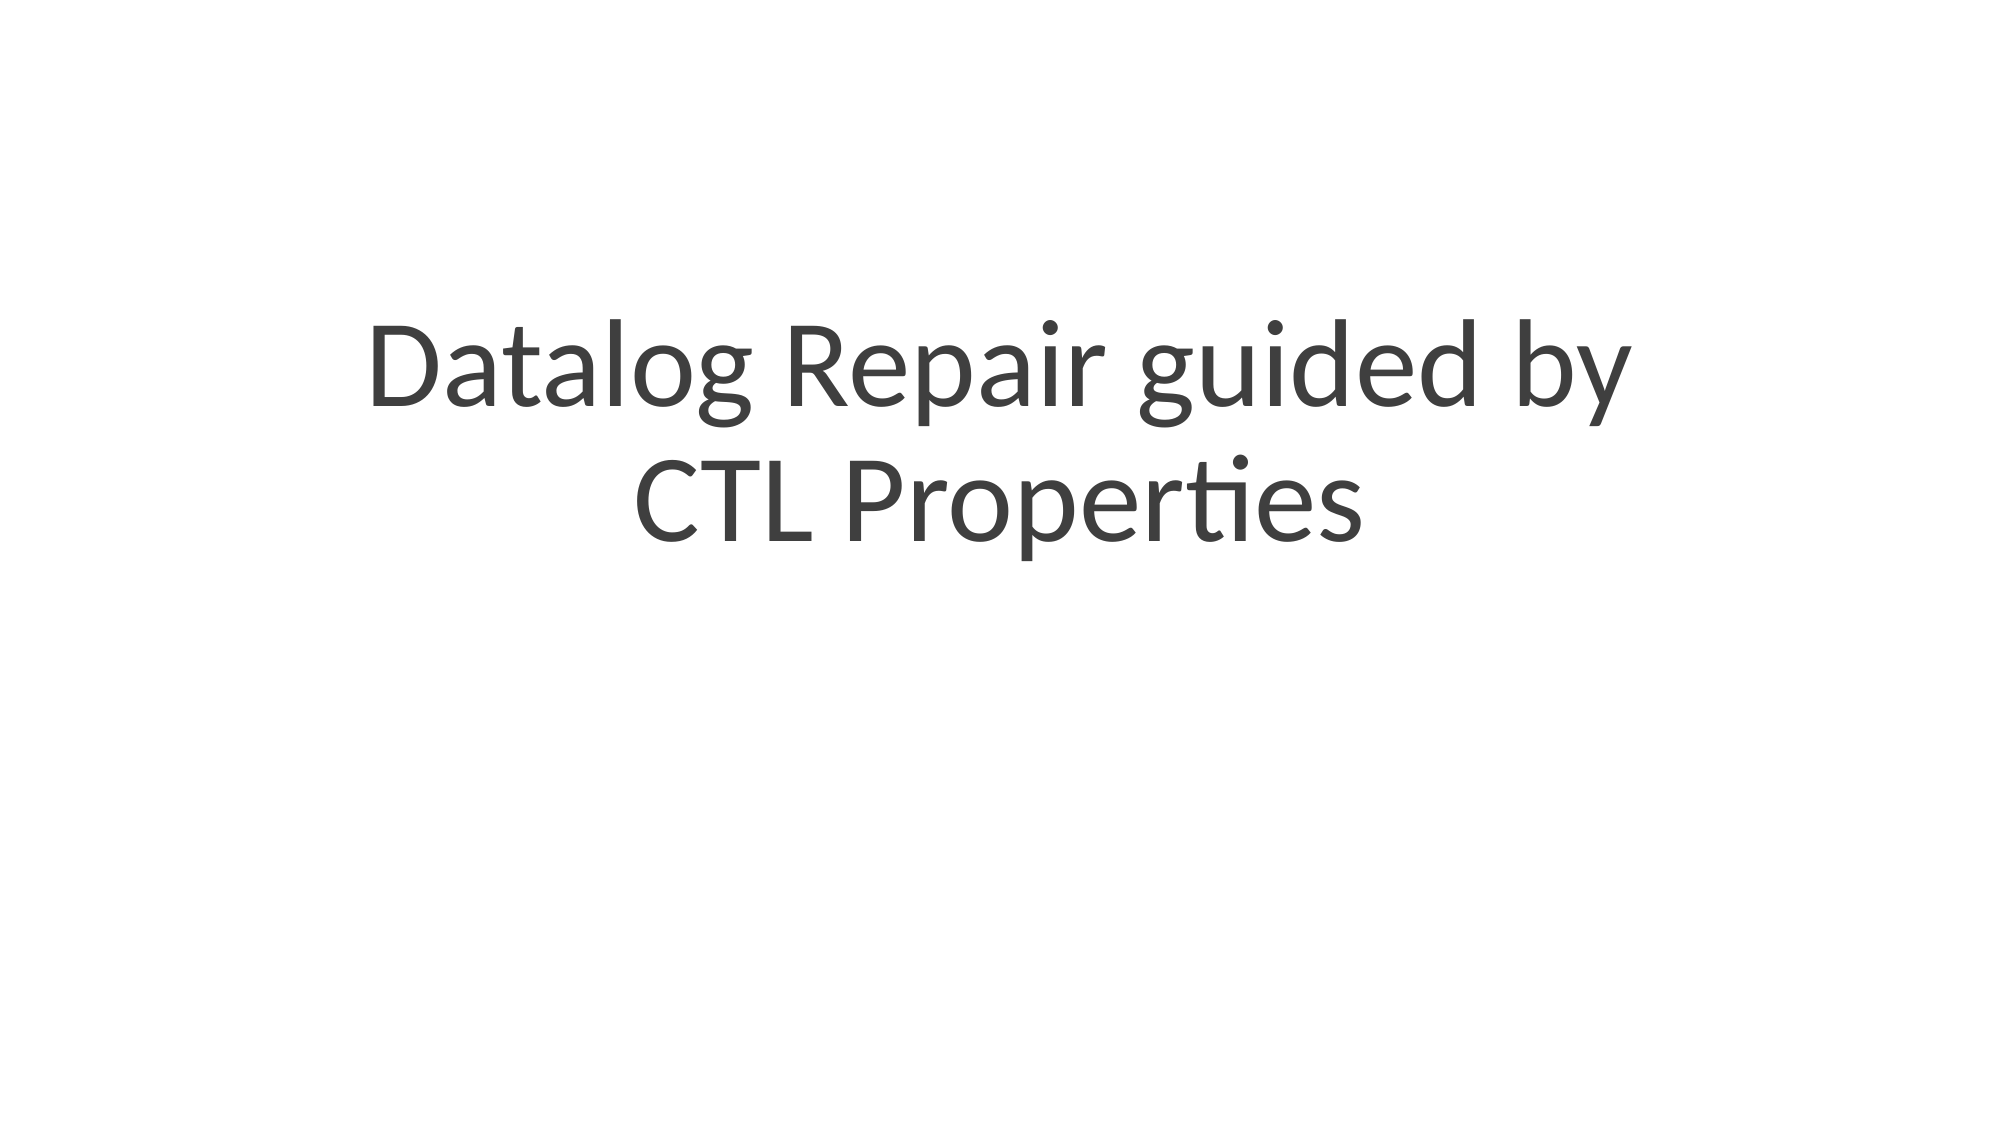

# Datalog Repair guided by CTL Properties